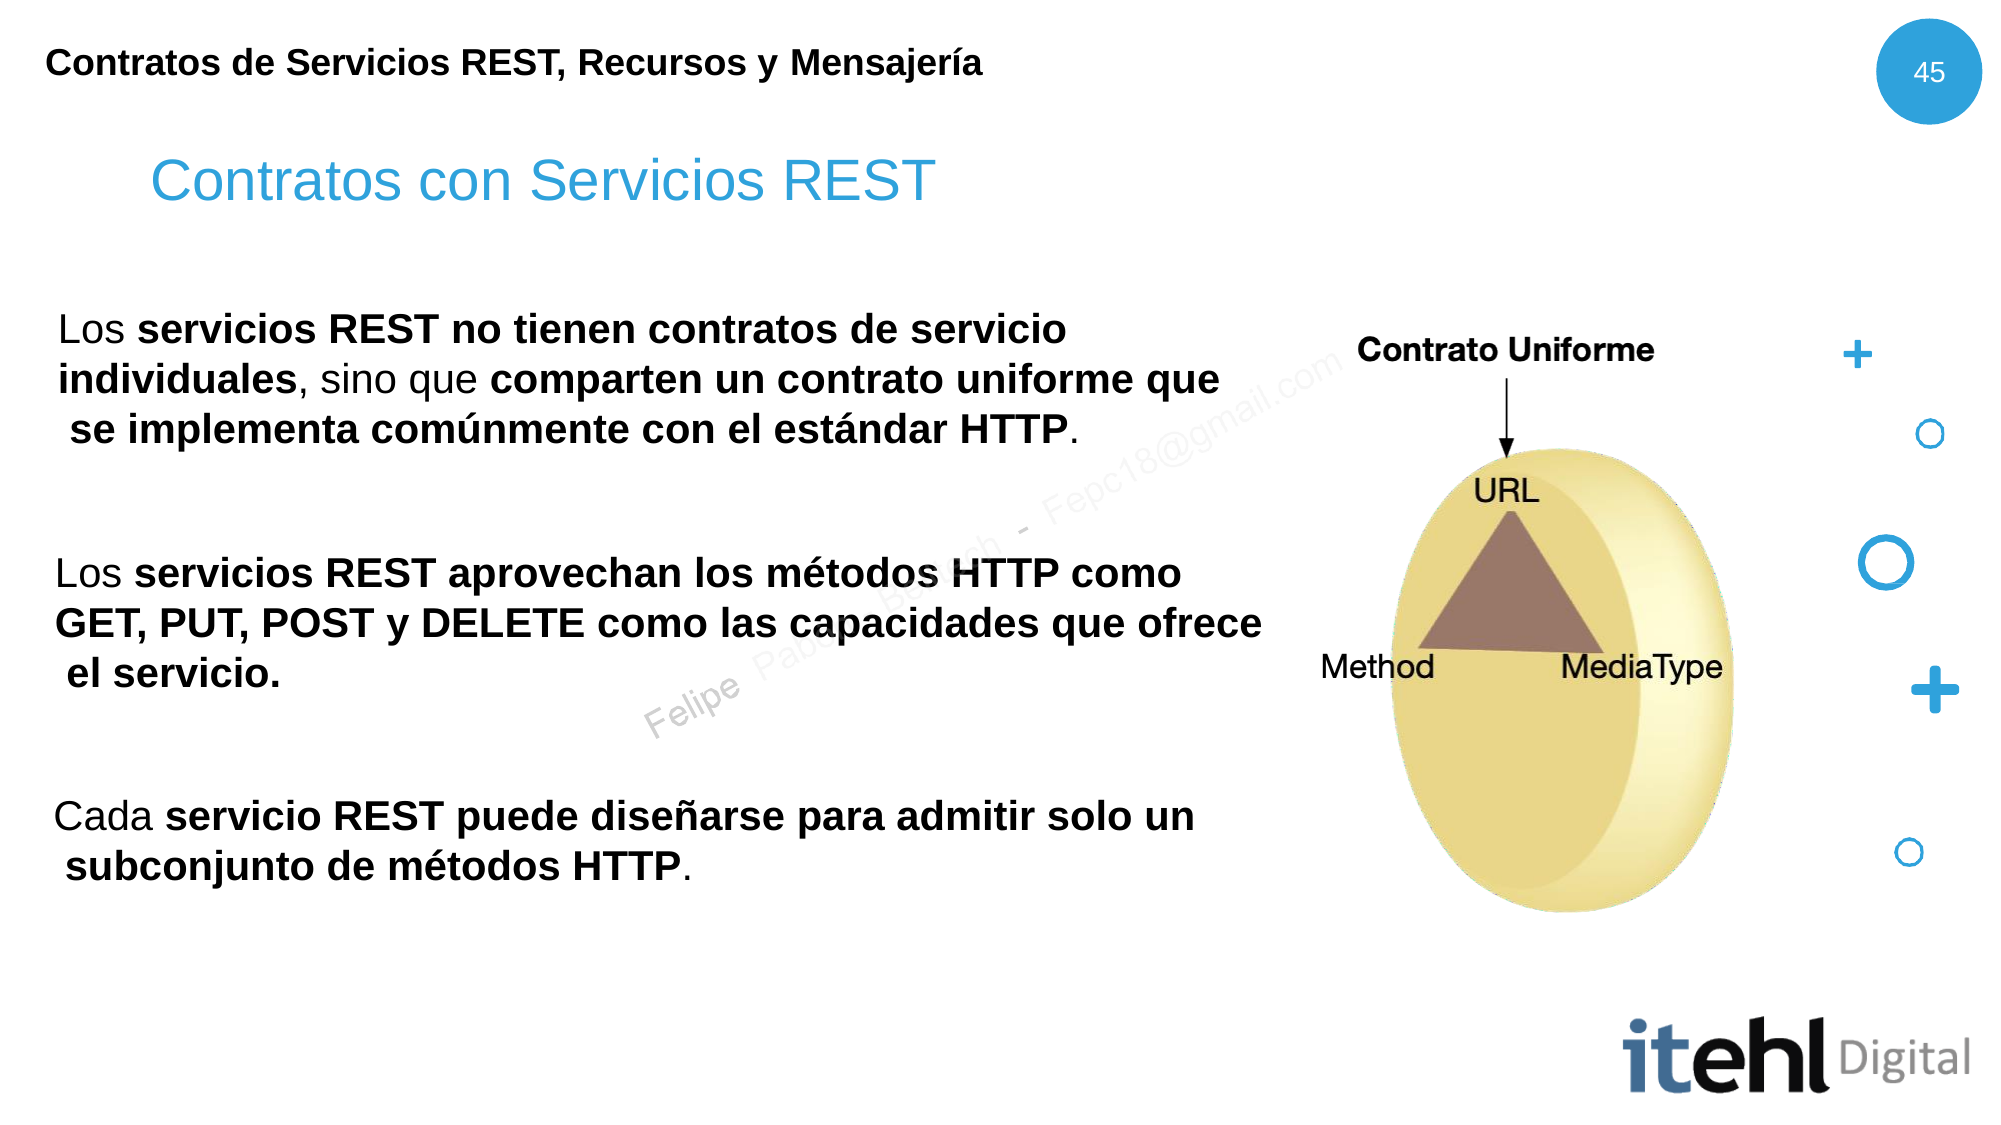

Contratos de Servicios REST, Recursos y Mensajería
45
# Contratos con Servicios REST
Los servicios REST no tienen contratos de servicio  individuales, sino que comparten un contrato uniforme que  se implementa comúnmente con el estándar HTTP.

Los servicios REST aprovechan los métodos HTTP como  GET, PUT, POST y DELETE como las capacidades que ofrece  el servicio.

Cada servicio REST puede diseñarse para admitir solo un  subconjunto de métodos HTTP.